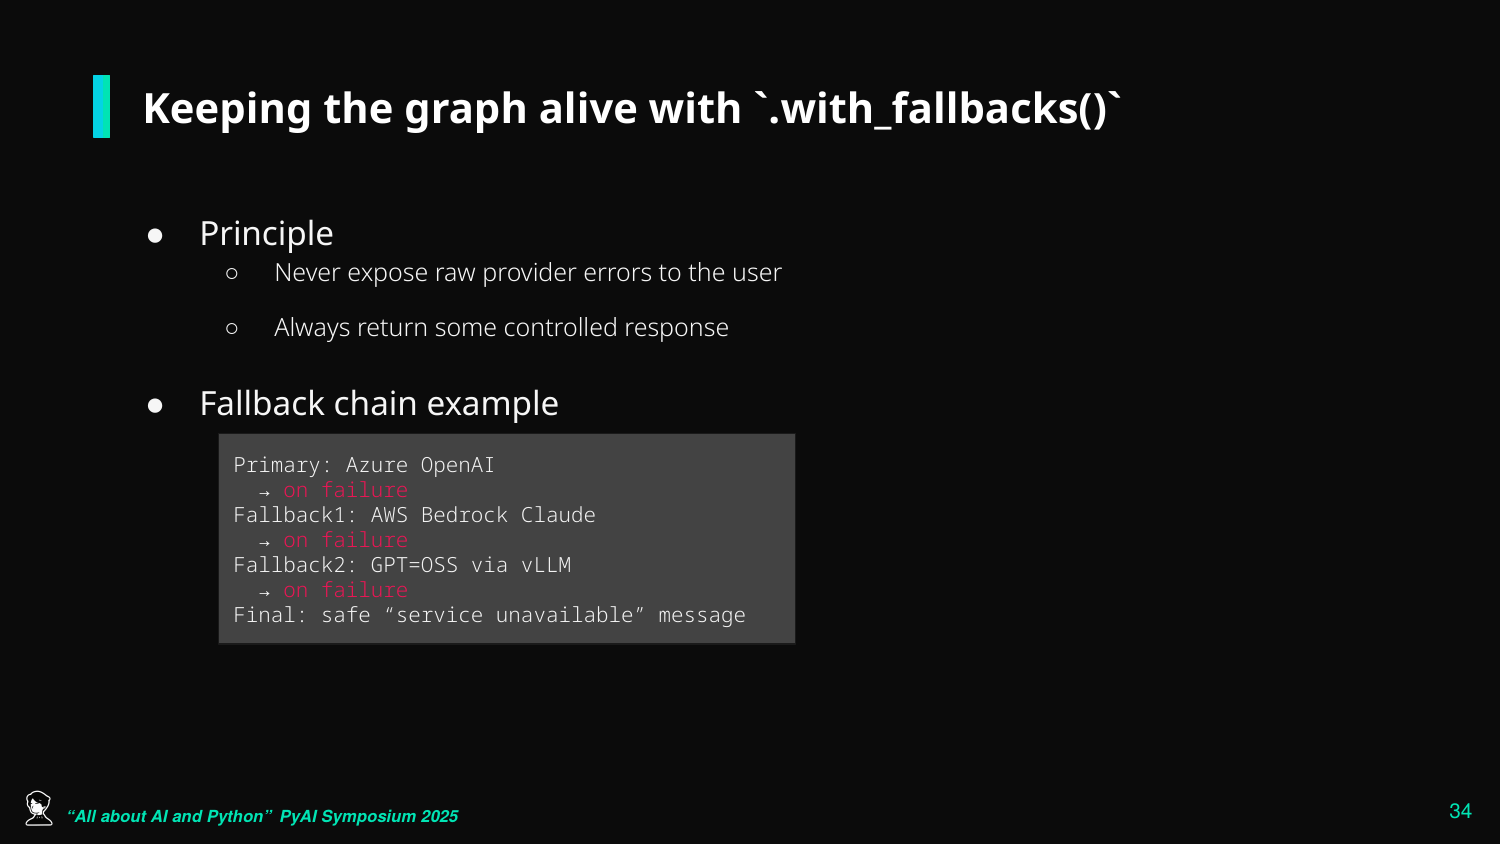

# Keeping the graph alive with `.with_fallbacks()`
Principle
Never expose raw provider errors to the user
Always return some controlled response
Fallback chain example

Primary: Azure OpenAI
  → on failure
Fallback1: AWS Bedrock Claude
  → on failure
Fallback2: GPT=OSS via vLLM
  → on failure
Final: safe “service unavailable” message
34